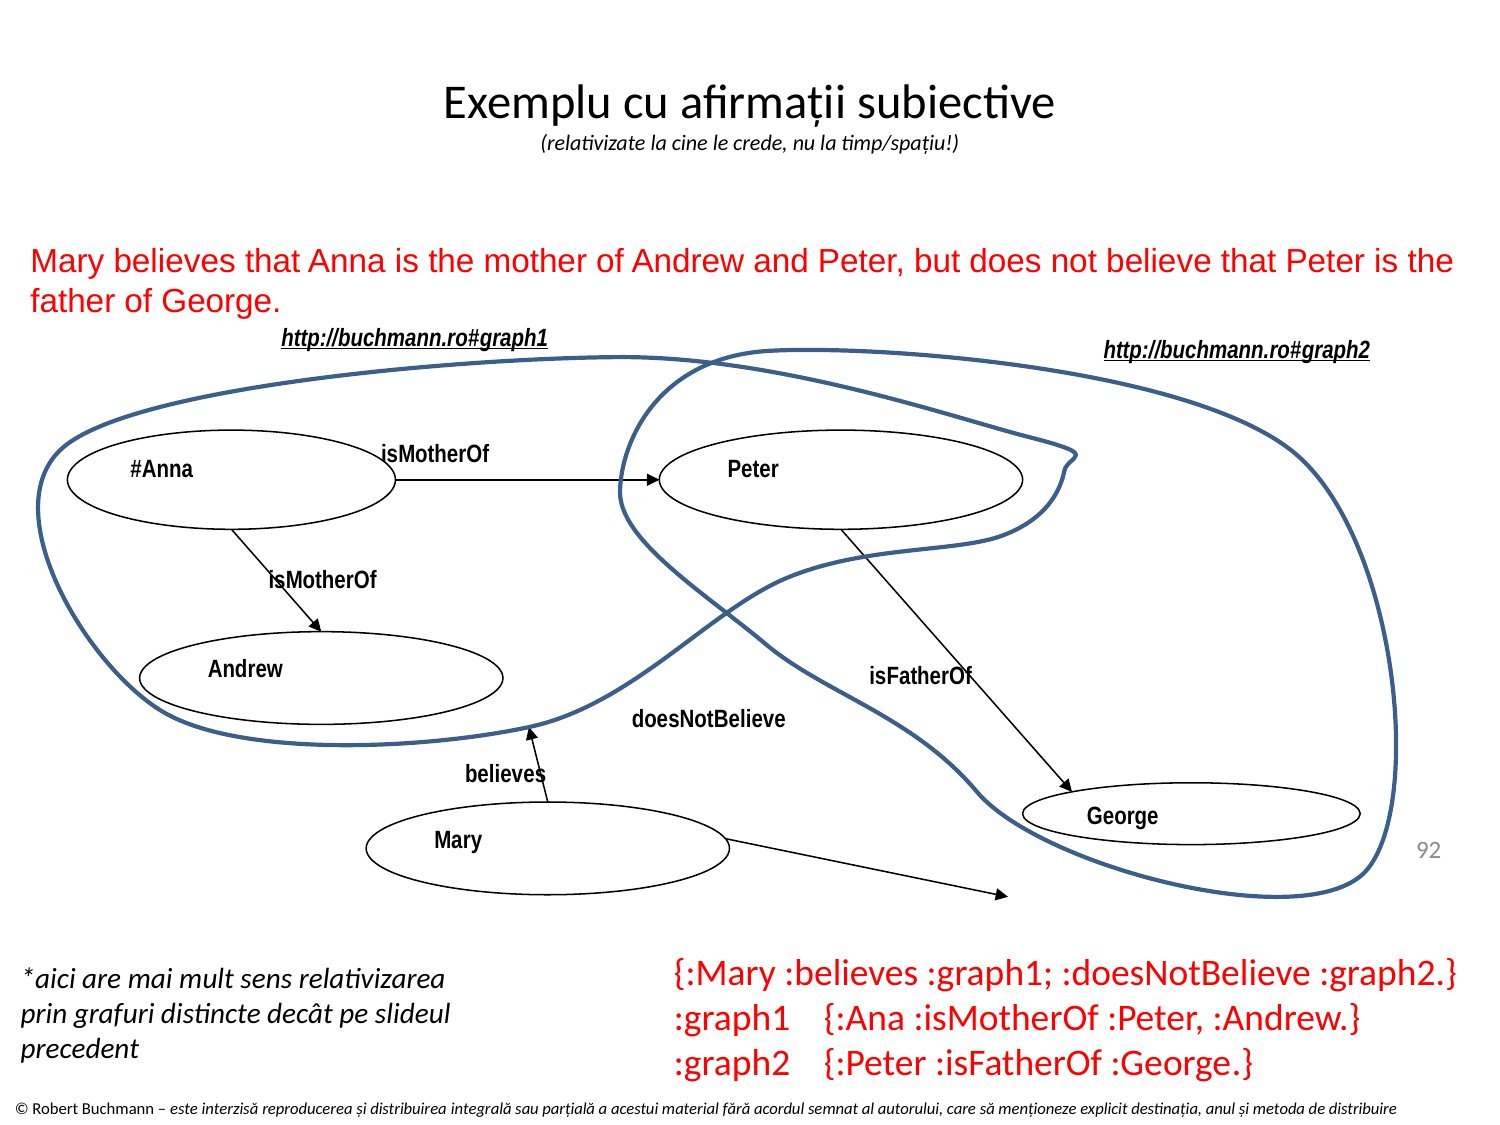

# Exemplu cu afirmaţii subiective (relativizate la cine le crede, nu la timp/spațiu!)
Mary believes that Anna is the mother of Andrew and Peter, but does not believe that Peter is the father of George.

http://buchmann.ro#graph1
http://buchmann.ro#graph2
isMotherOf
#Anna
Peter
isMotherOf
isFatherOf
Andrew
George

doesNotBelieve
	believes
Mary
92
{:Mary :believes :graph1; :doesNotBelieve :graph2.}
:graph1	{:Ana :isMotherOf :Peter, :Andrew.}
:graph2	{:Peter :isFatherOf :George.}
*aici are mai mult sens relativizarea prin grafuri distincte decât pe slideul precedent